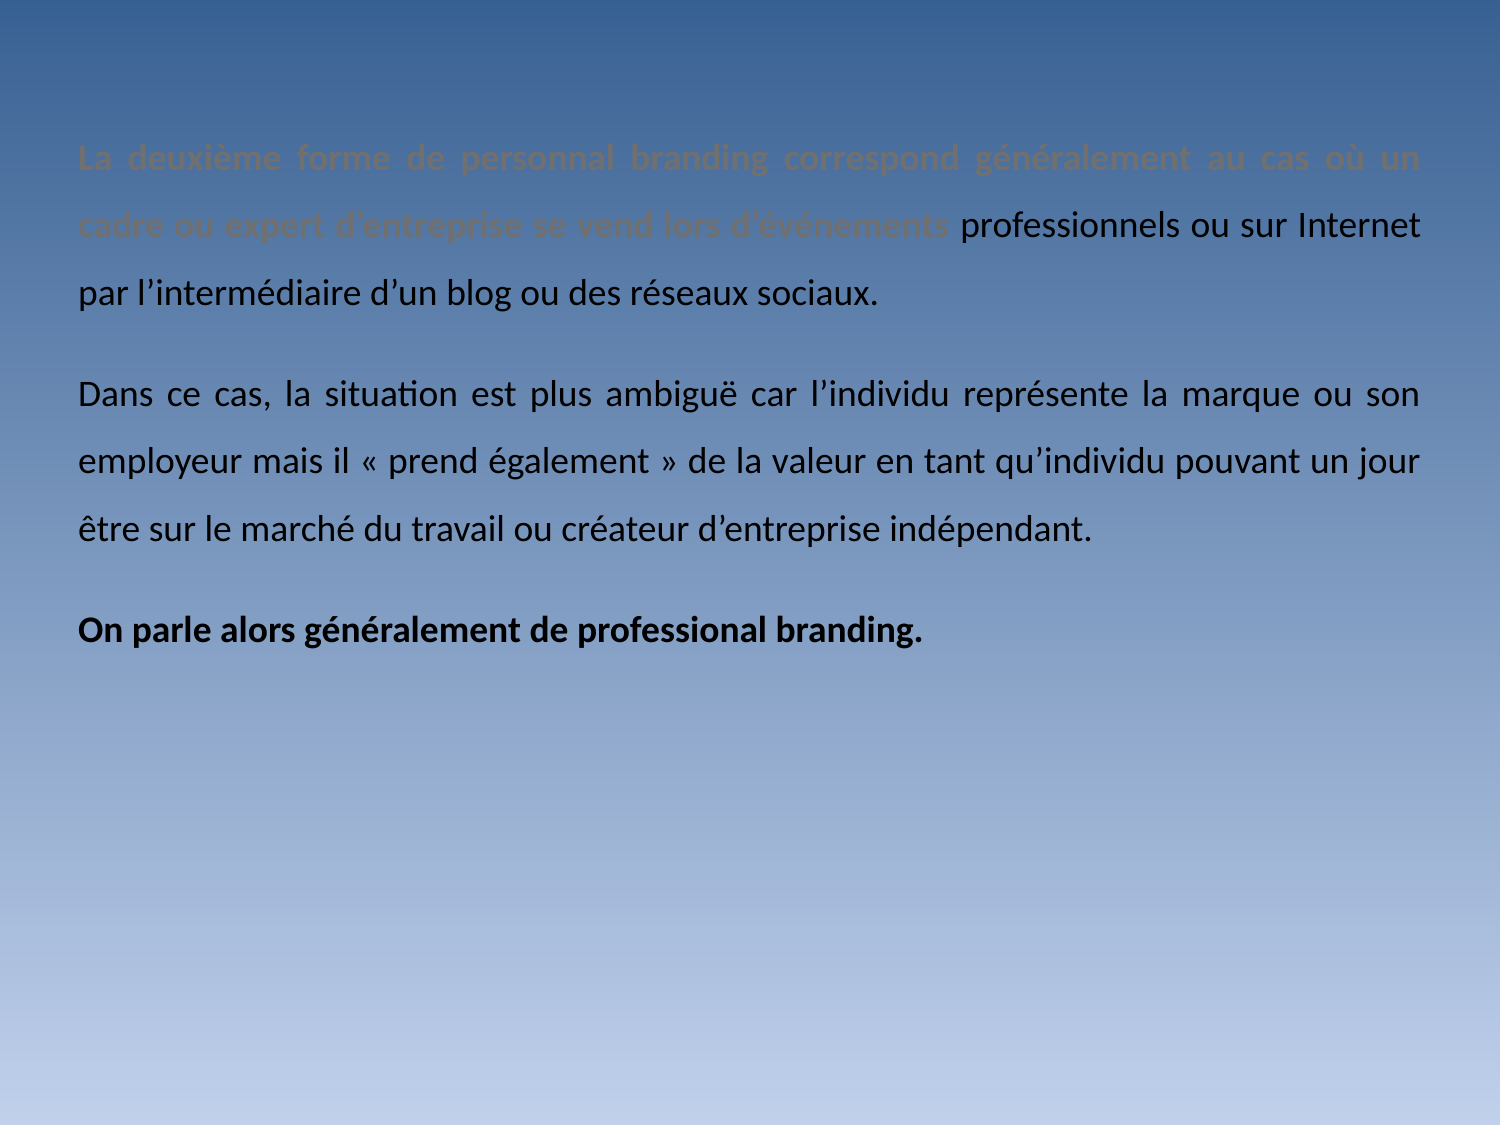

La deuxième forme de personnal branding correspond généralement au cas où un cadre ou expert d’entreprise se vend lors d’événements professionnels ou sur Internet par l’intermédiaire d’un blog ou des réseaux sociaux.

Dans ce cas, la situation est plus ambiguë car l’individu représente la marque ou son employeur mais il « prend également » de la valeur en tant qu’individu pouvant un jour être sur le marché du travail ou créateur d’entreprise indépendant.

On parle alors généralement de professional branding.